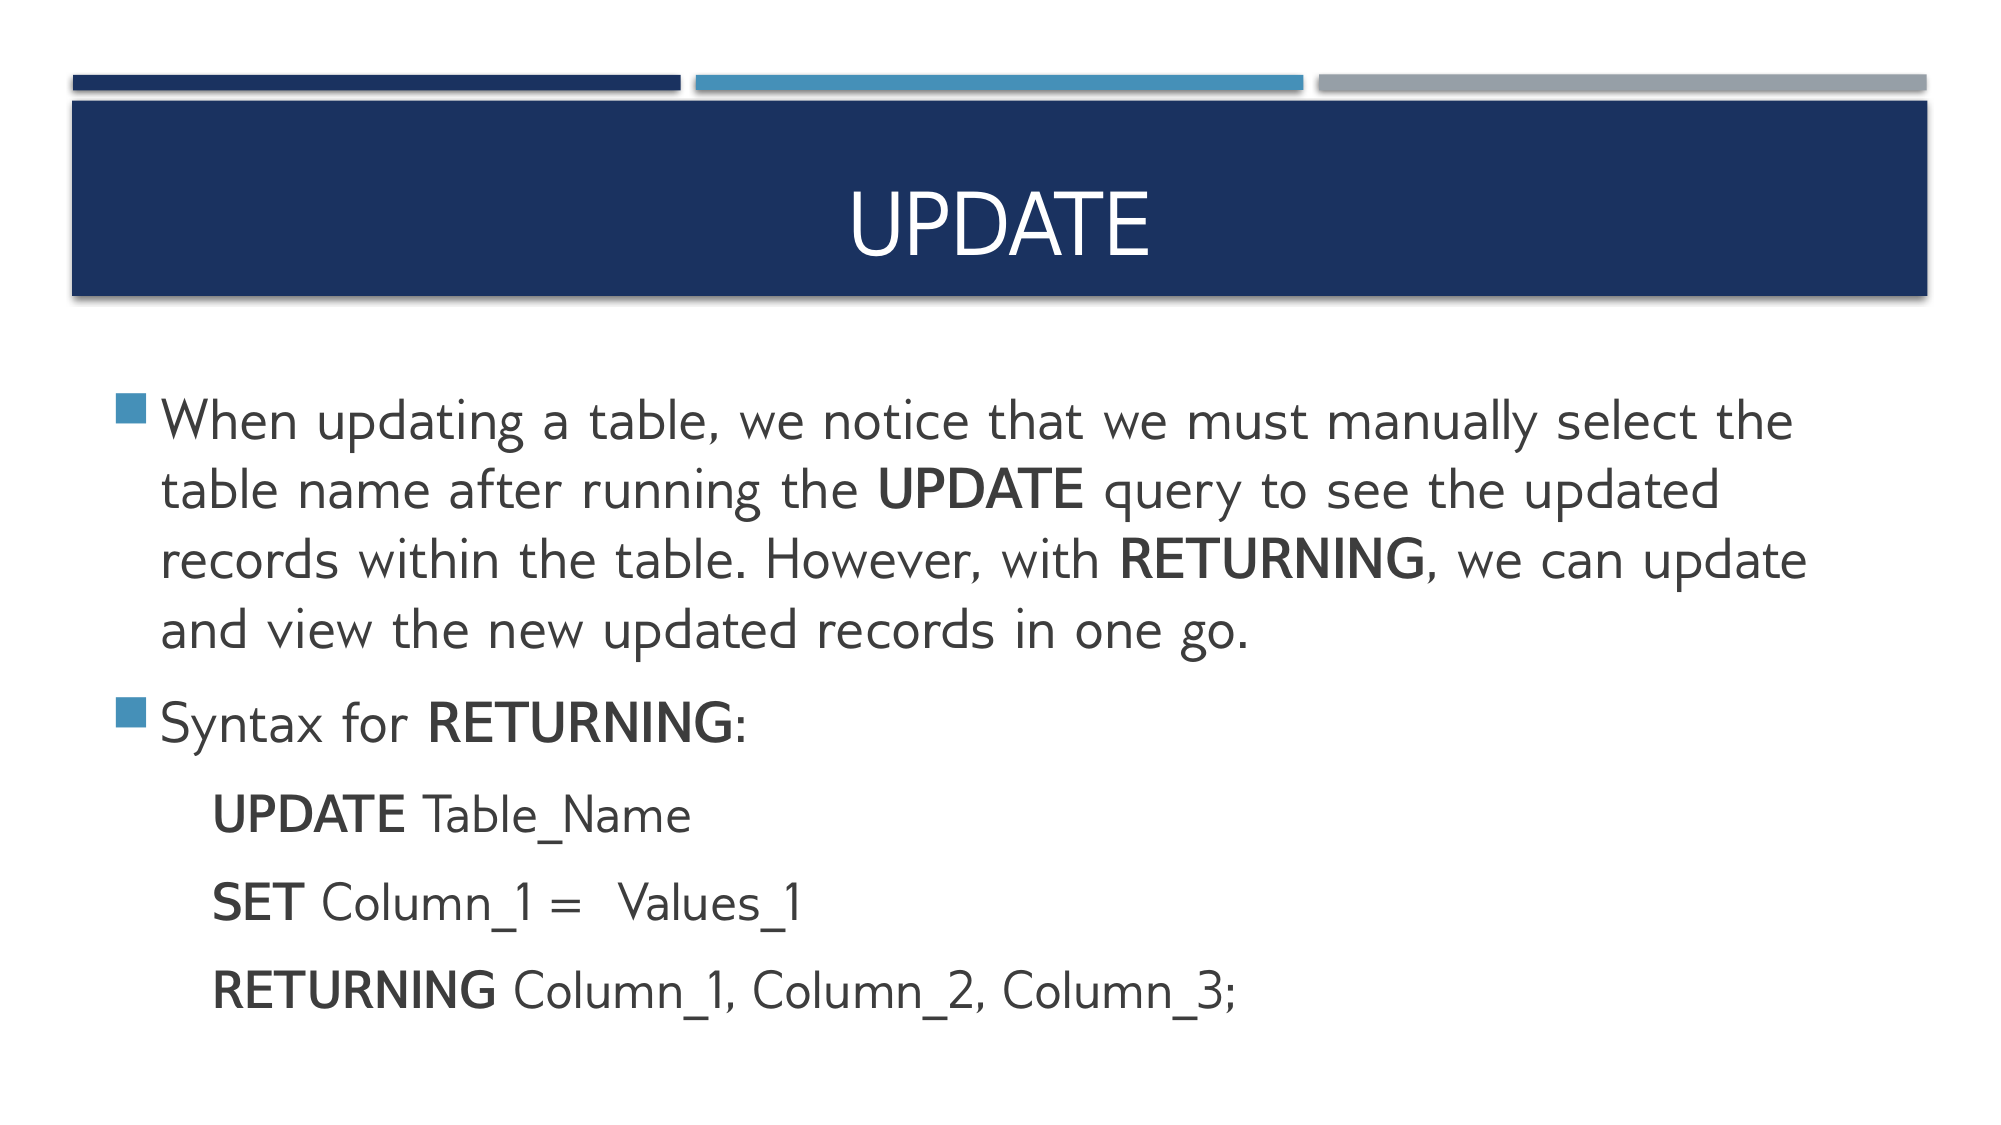

# Update
When updating a table, we notice that we must manually select the table name after running the UPDATE query to see the updated records within the table. However, with RETURNING, we can update and view the new updated records in one go.
Syntax for RETURNING:
   UPDATE Table_Name
   SET Column_1 =  Values_1
   RETURNING Column_1, Column_2, Column_3;